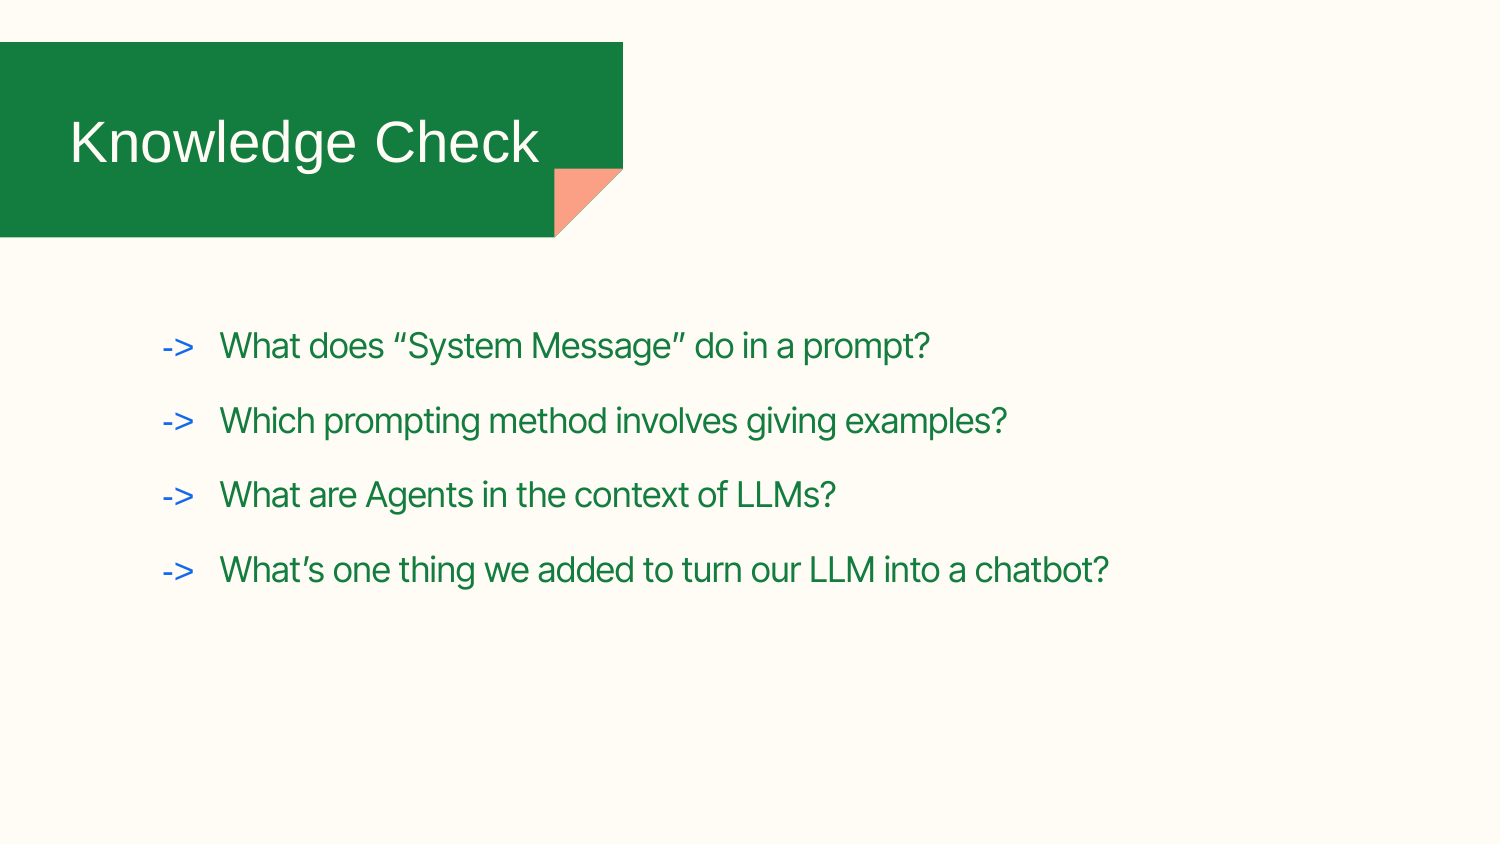

# Knowledge Check
->
What does “System Message” do in a prompt?
->
Which prompting method involves giving examples?
->
What are Agents in the context of LLMs?
->
What’s one thing we added to turn our LLM into a chatbot?